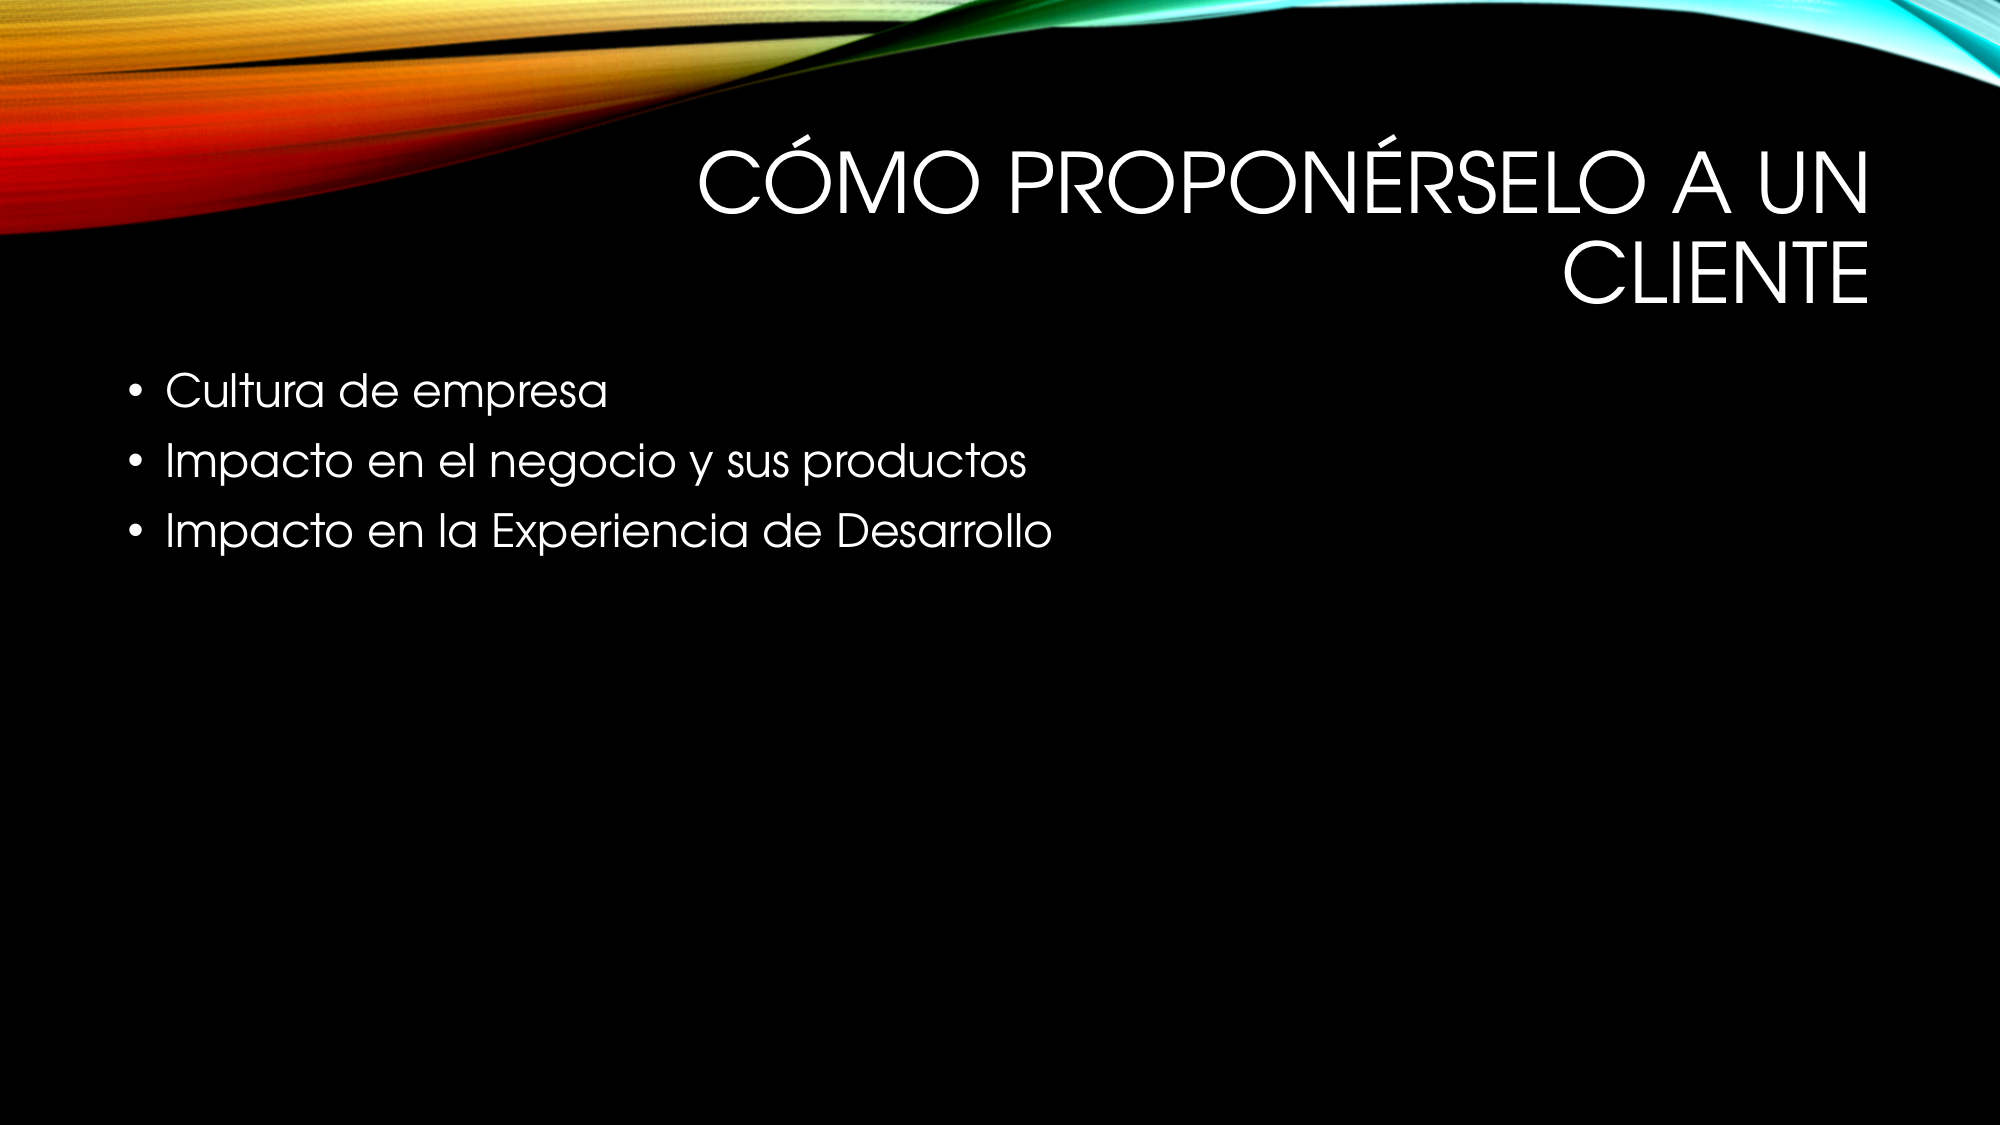

# Cómo proponérselo a un cliente
Cultura de empresa
Impacto en el negocio y sus productos
Impacto en la Experiencia de Desarrollo